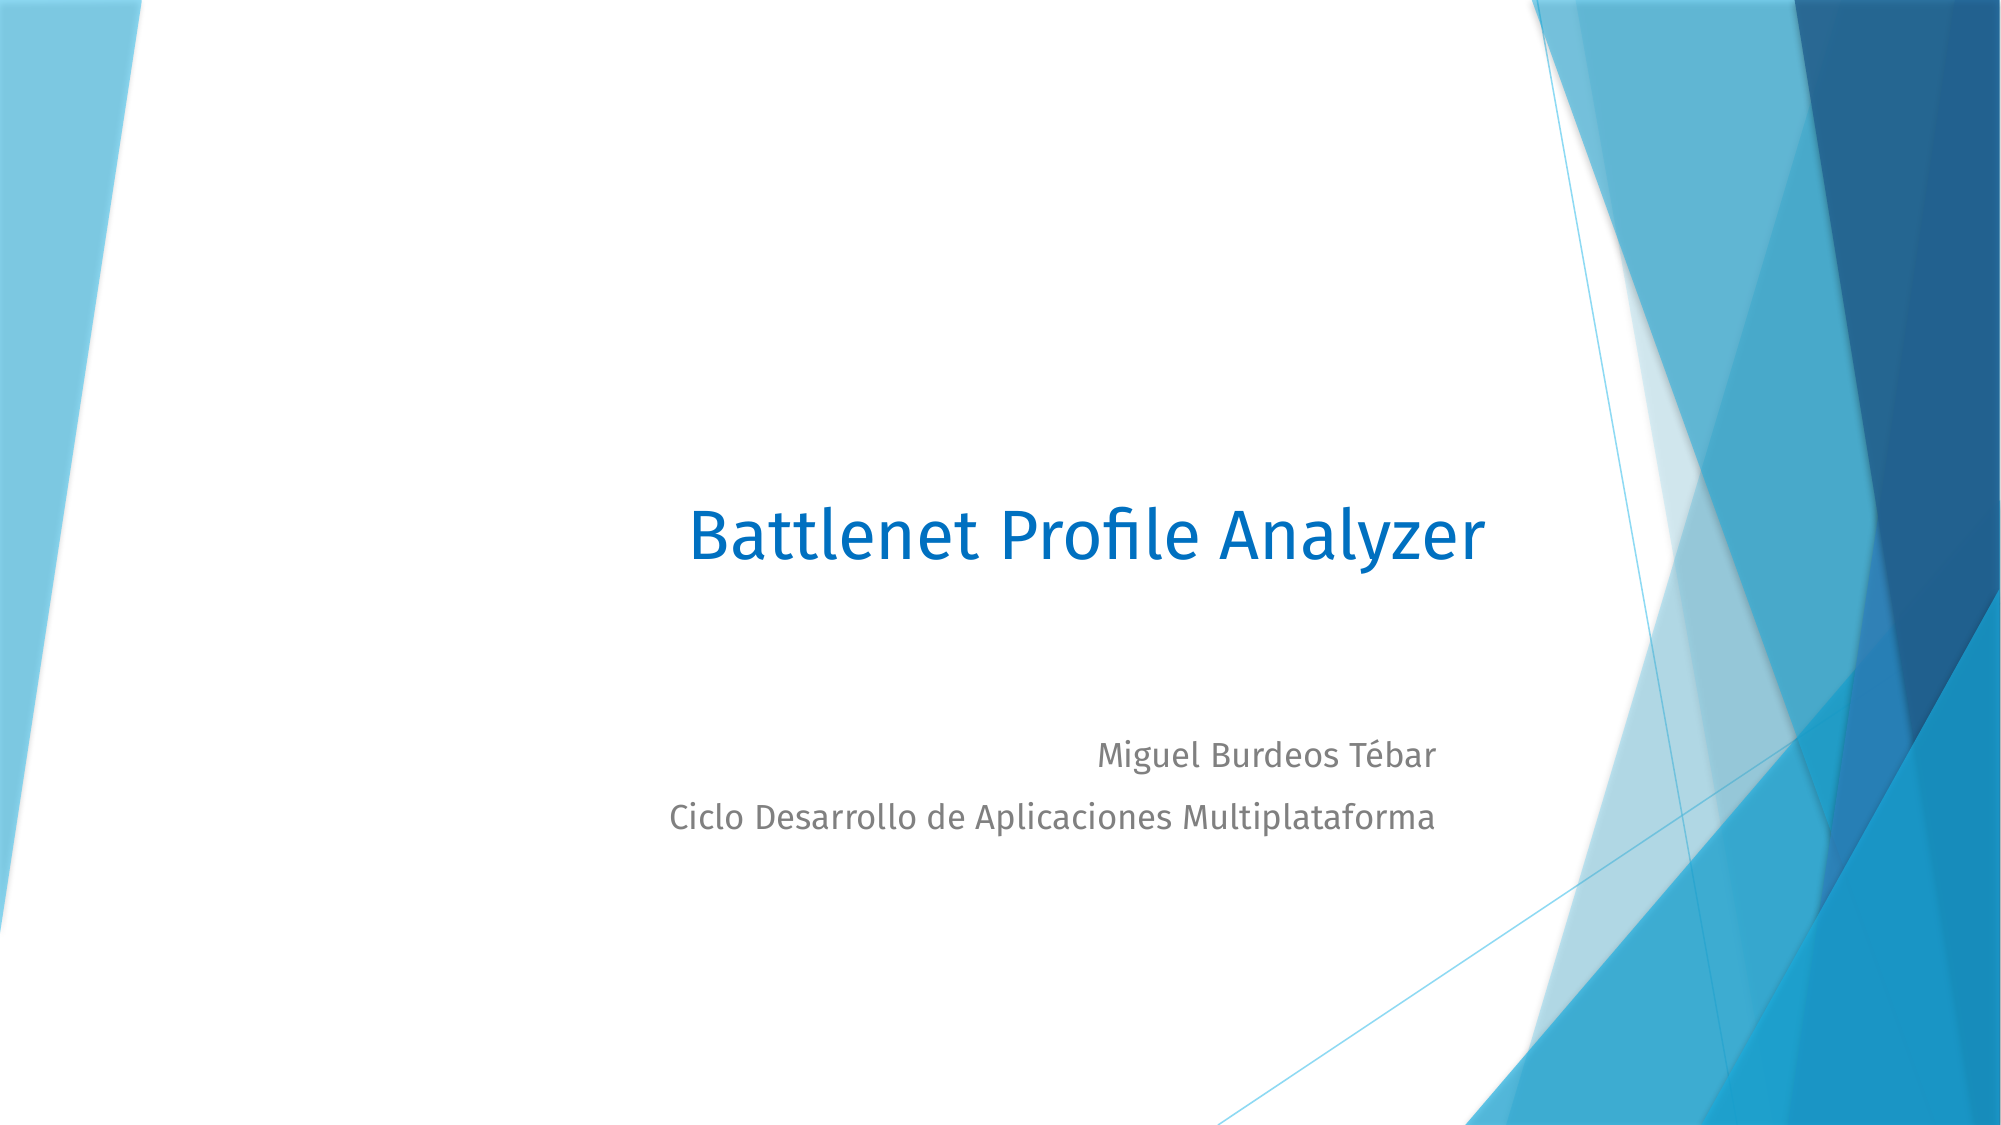

# Battlenet Profile Analyzer

 Miguel Burdeos Tébar
Ciclo Desarrollo de Aplicaciones Multiplataforma